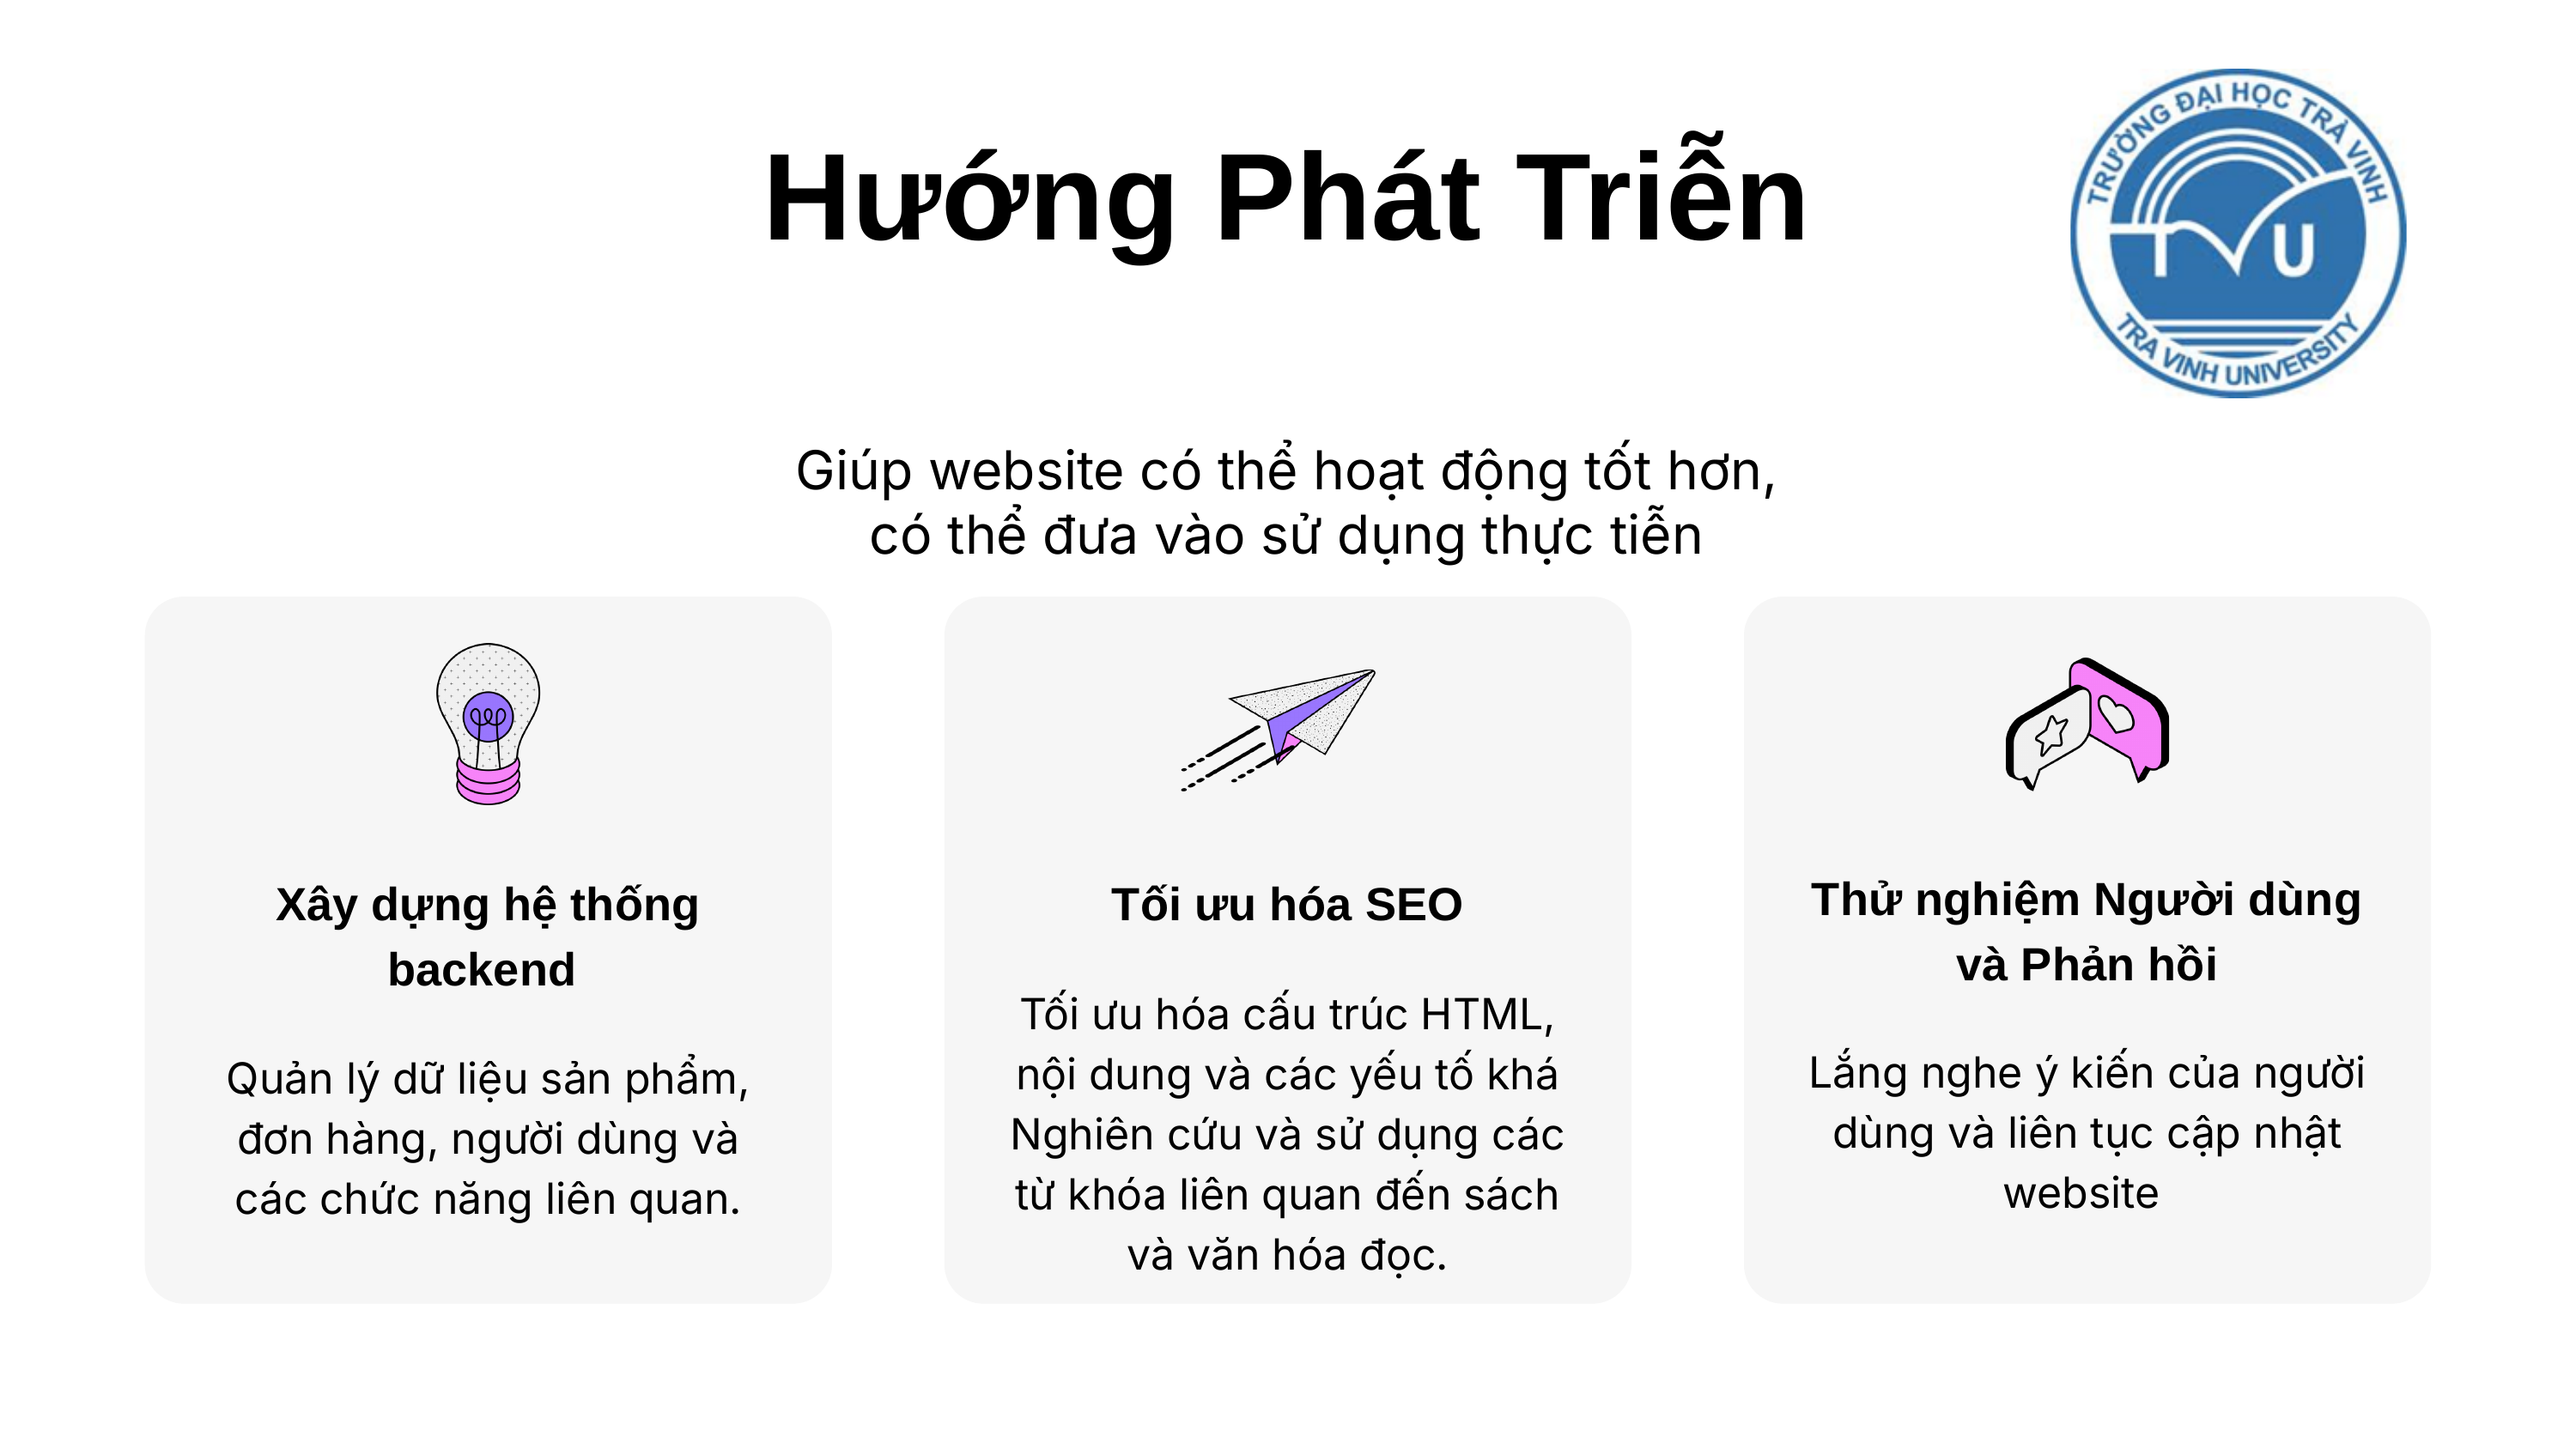

Hướng Phát Triễn

Giúp website có thể hoạt động tốt hơn,
có thể đưa vào sử dụng thực tiễn

Thử nghiệm Người dùng và Phản hồi
Lắng nghe ý kiến của người dùng và liên tục cập nhật website
Xây dựng hệ thống backend
Quản lý dữ liệu sản phẩm, đơn hàng, người dùng và các chức năng liên quan.
Tối ưu hóa SEO
Tối ưu hóa cấu trúc HTML, nội dung và các yếu tố khá
Nghiên cứu và sử dụng các từ khóa liên quan đến sách và văn hóa đọc.